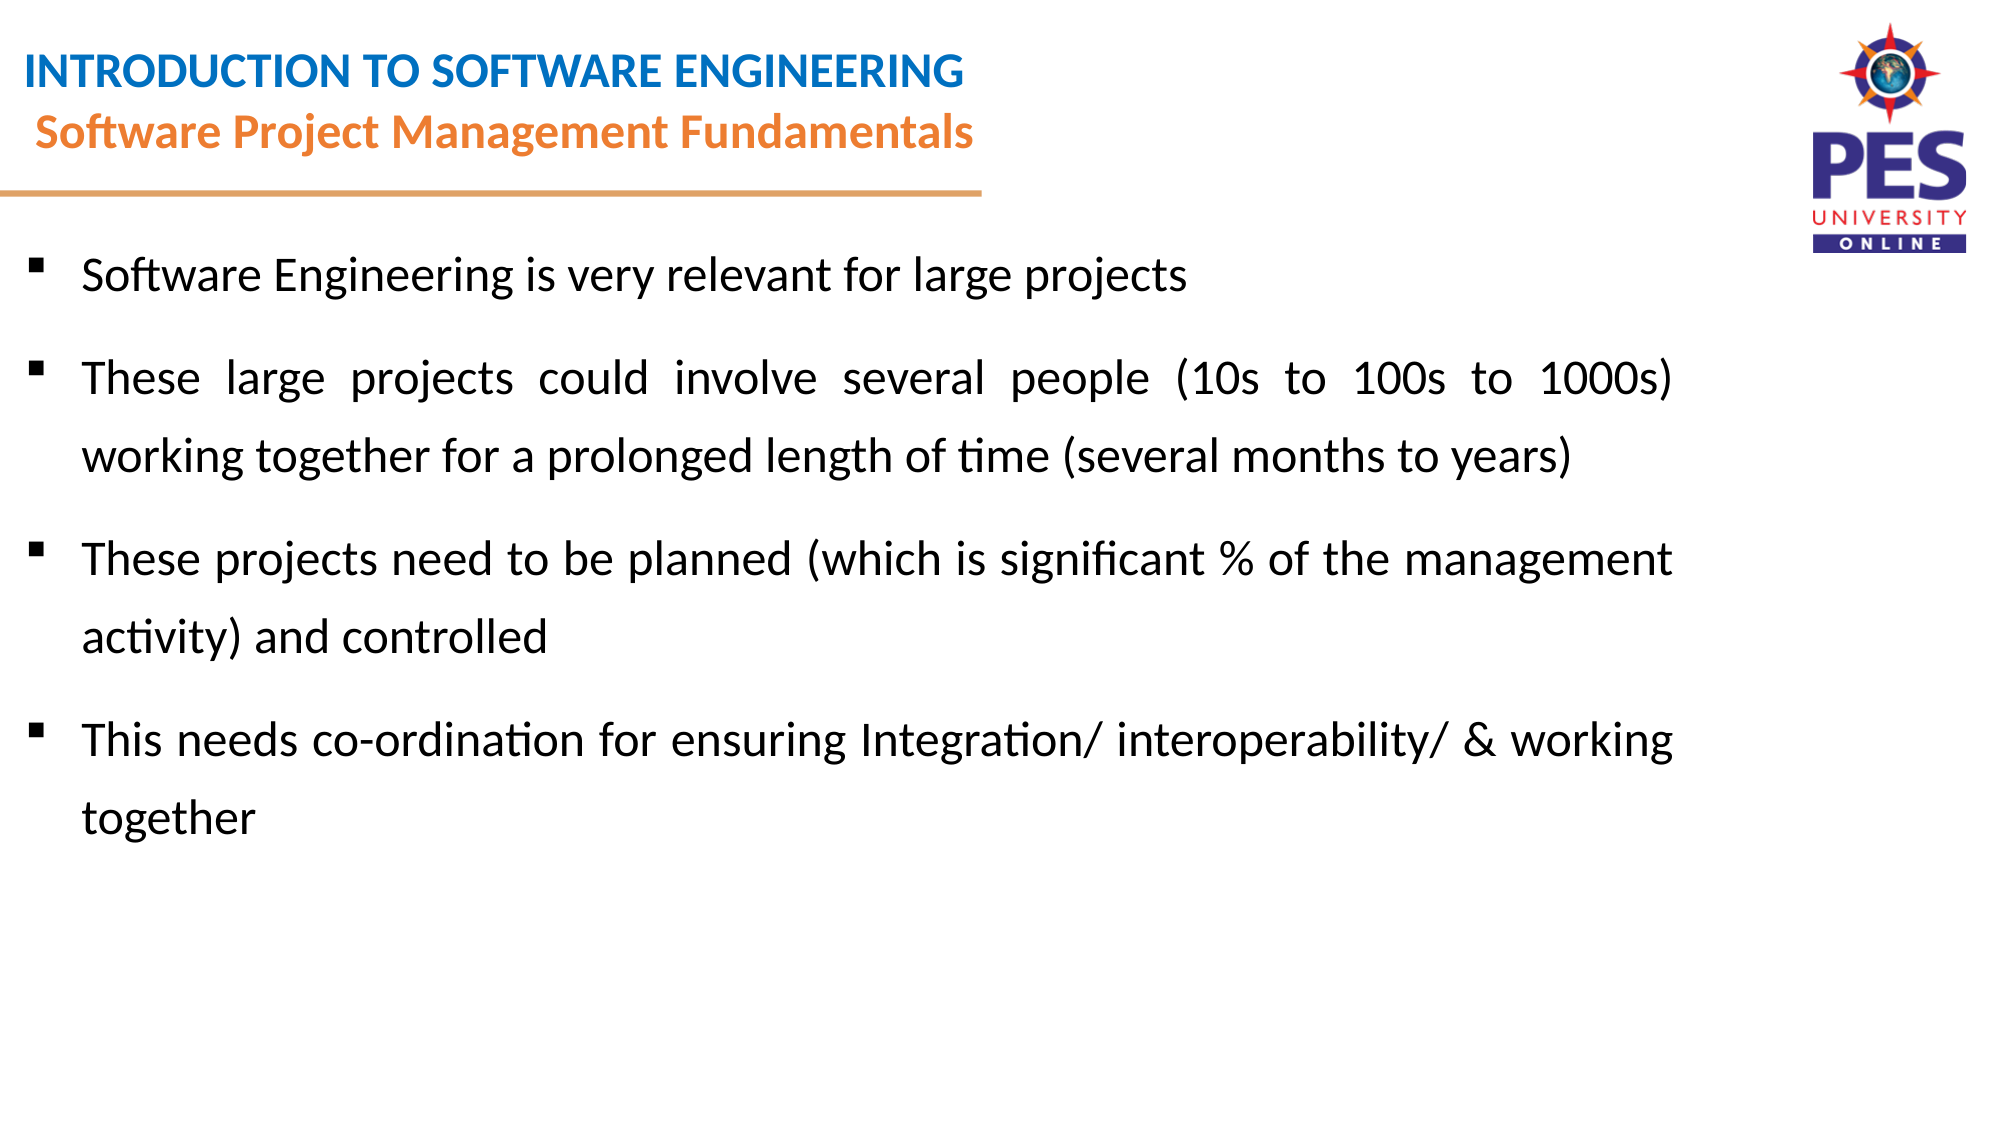

Software Project Management Fundamentals

Software Engineering is very relevant for large projects
These large projects could involve several people (10s to 100s to 1000s) working together for a prolonged length of time (several months to years)
These projects need to be planned (which is significant % of the management activity) and controlled
This needs co-ordination for ensuring Integration/ interoperability/ & working together